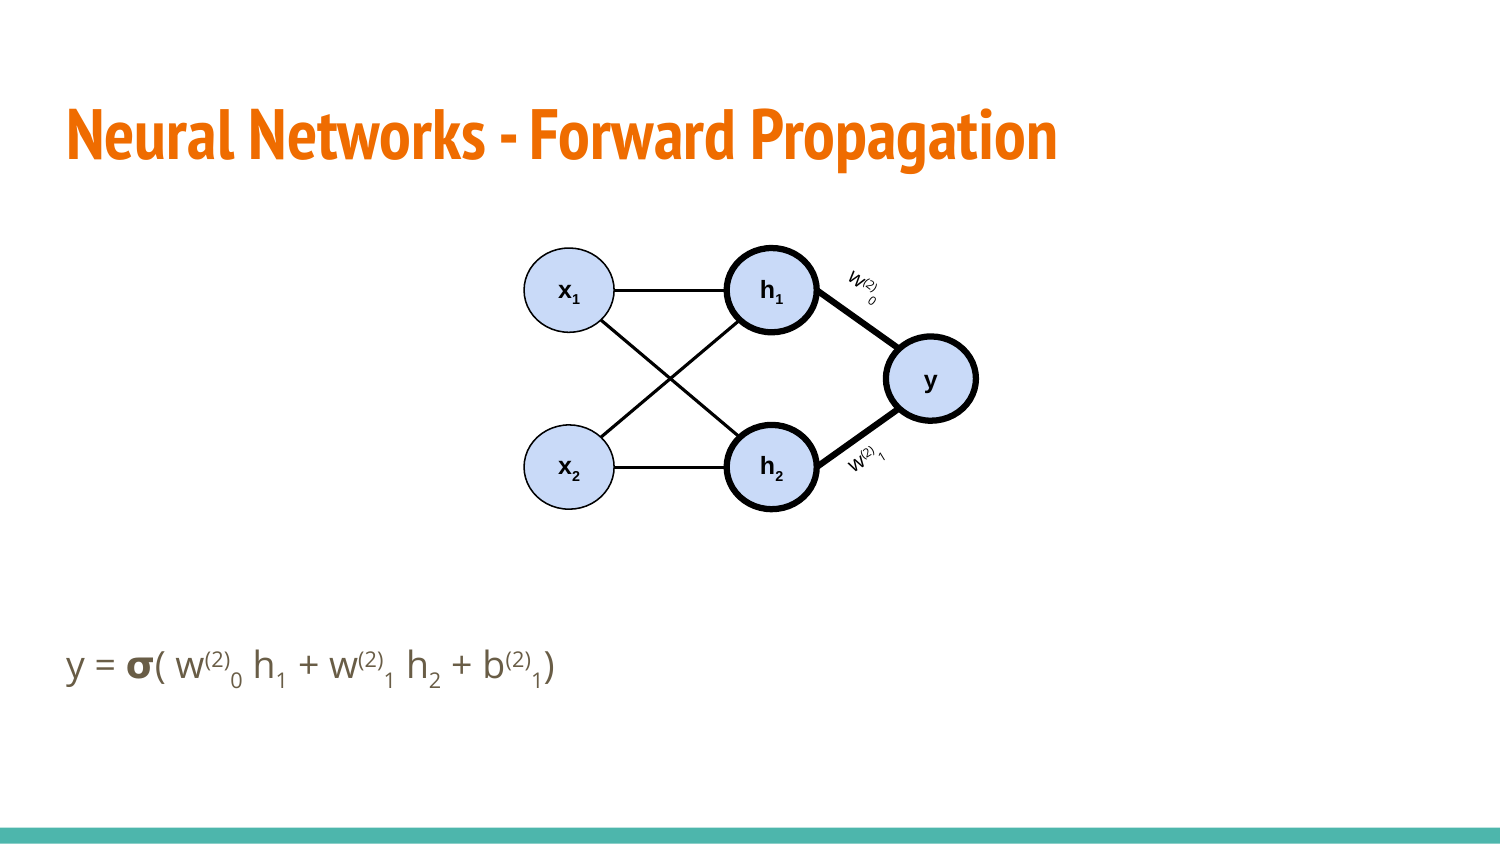

# Neural Networks - Forward Propagation
x1
h1
w(2)0
y
x2
h2
w(2)1
y = 𝞂( w(2)0 h1 + w(2)1 h2 + b(2)1)